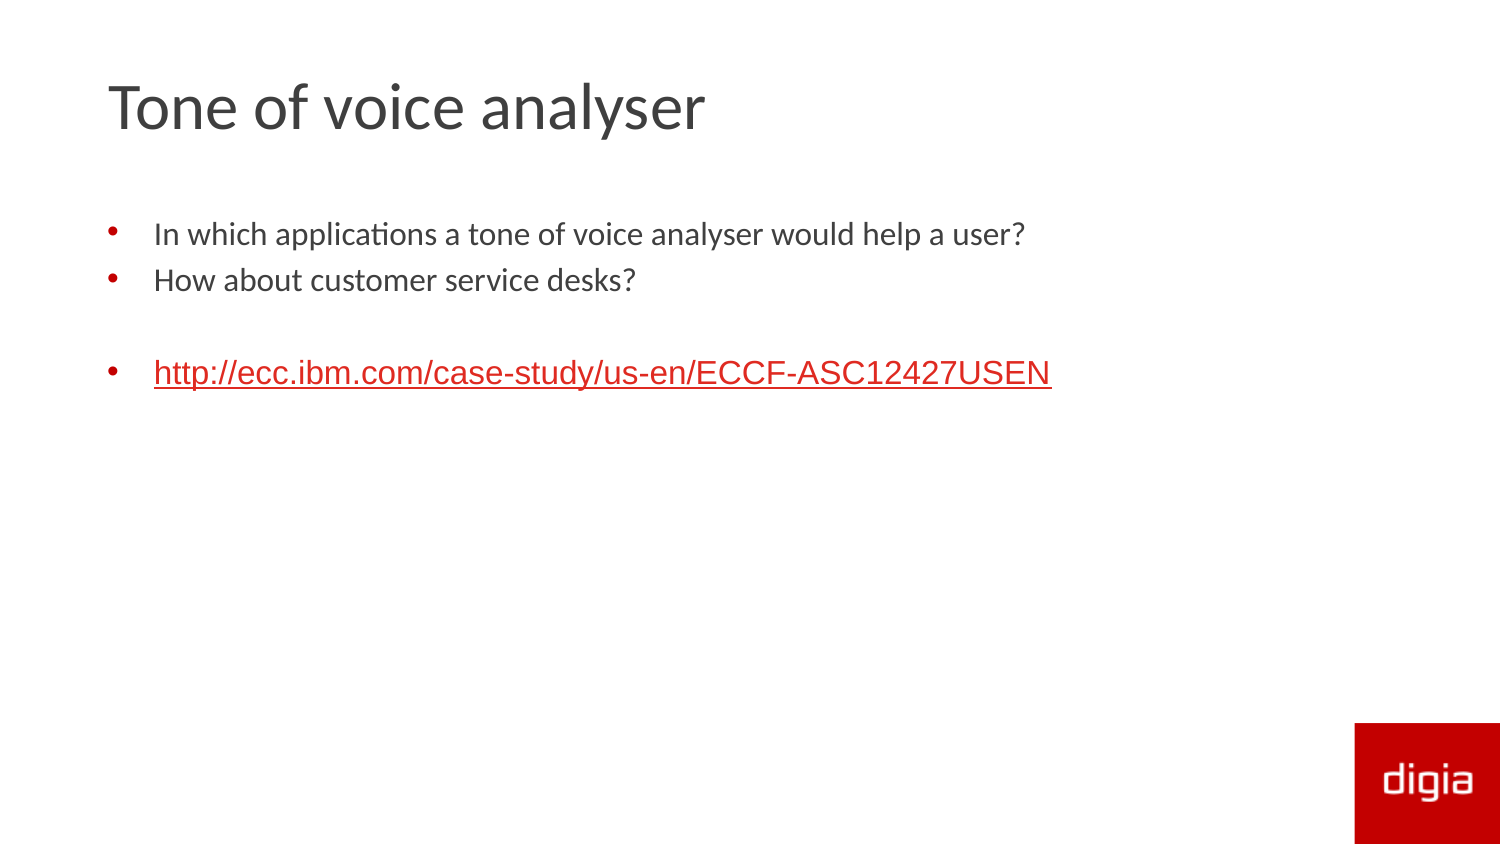

# Tone of voice analyser
In which applications a tone of voice analyser would help a user?
How about customer service desks?

http://ecc.ibm.com/case-study/us-en/ECCF-ASC12427USEN